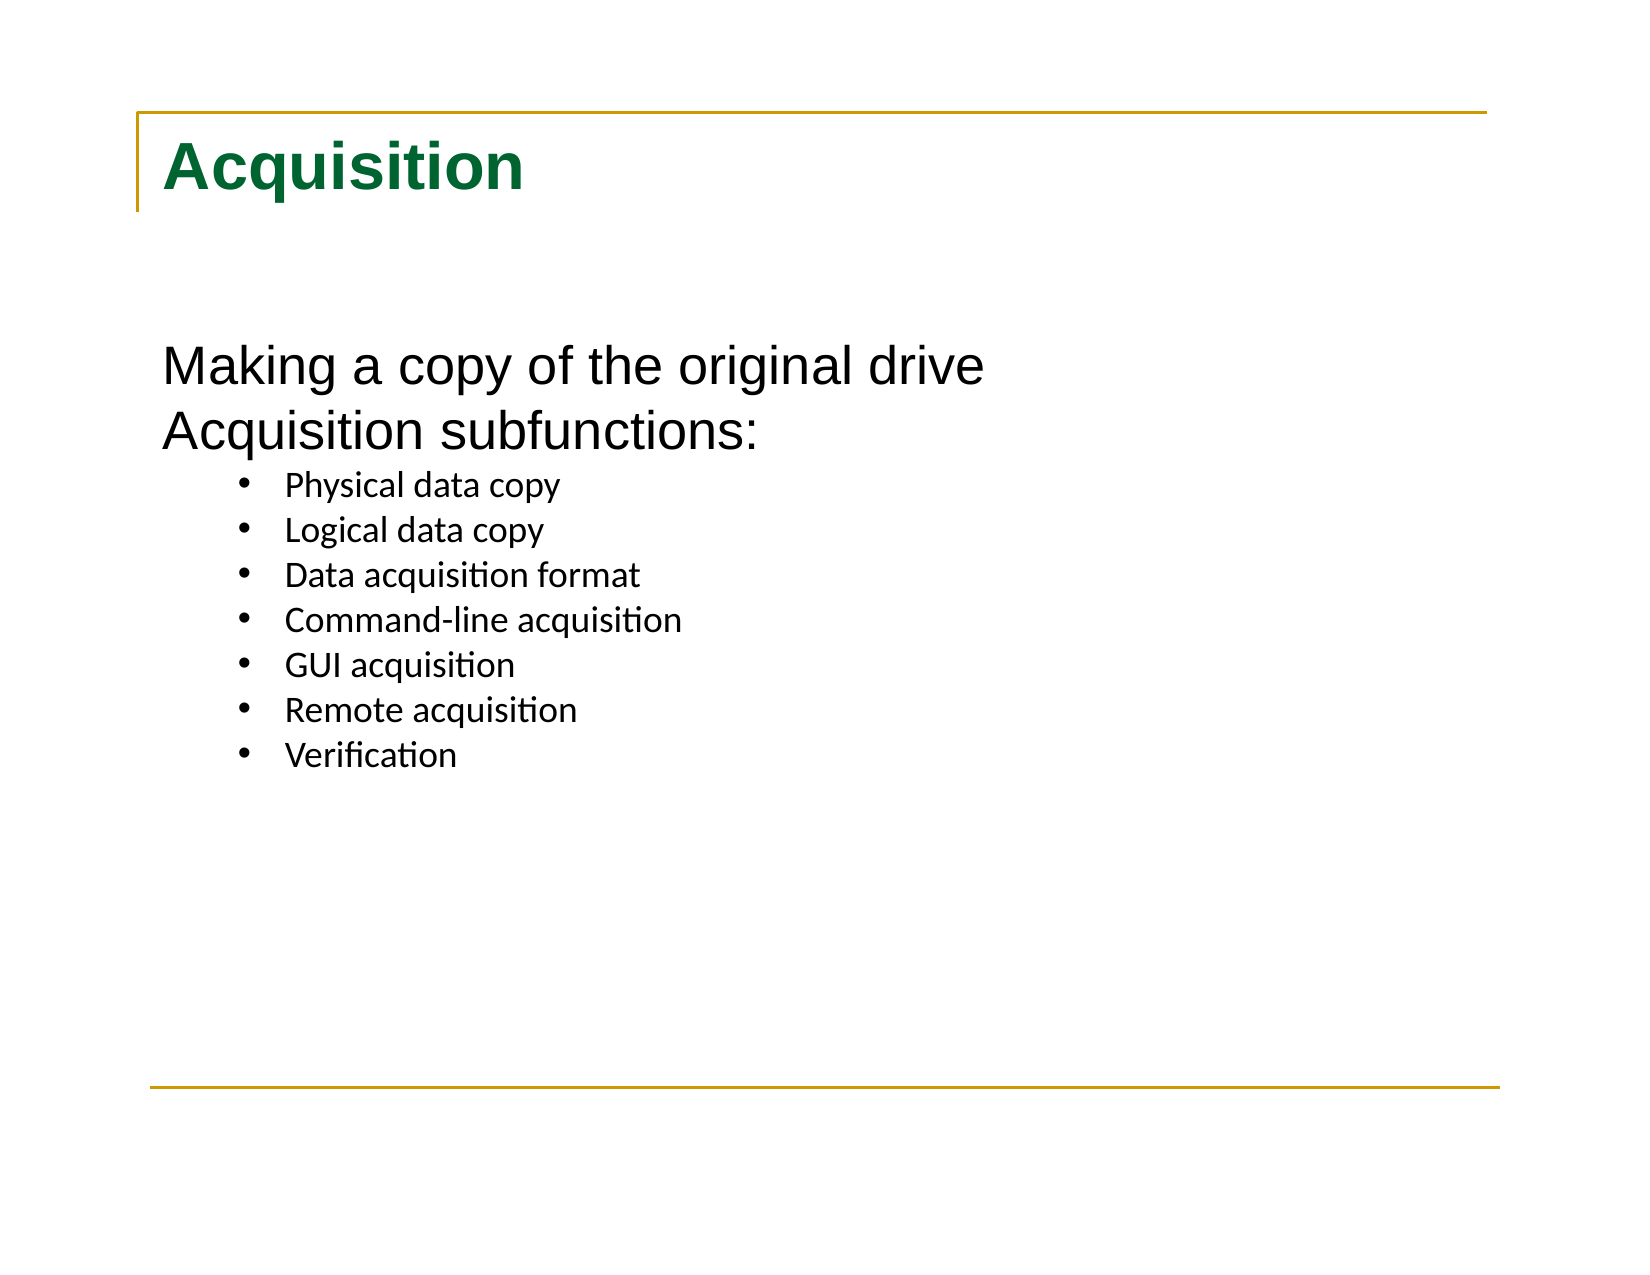

# Acquisition
Making a copy of the original drive
Acquisition subfunctions:
Physical data copy
Logical data copy
Data acquisition format
Command-line acquisition
GUI acquisition
Remote acquisition
Verification